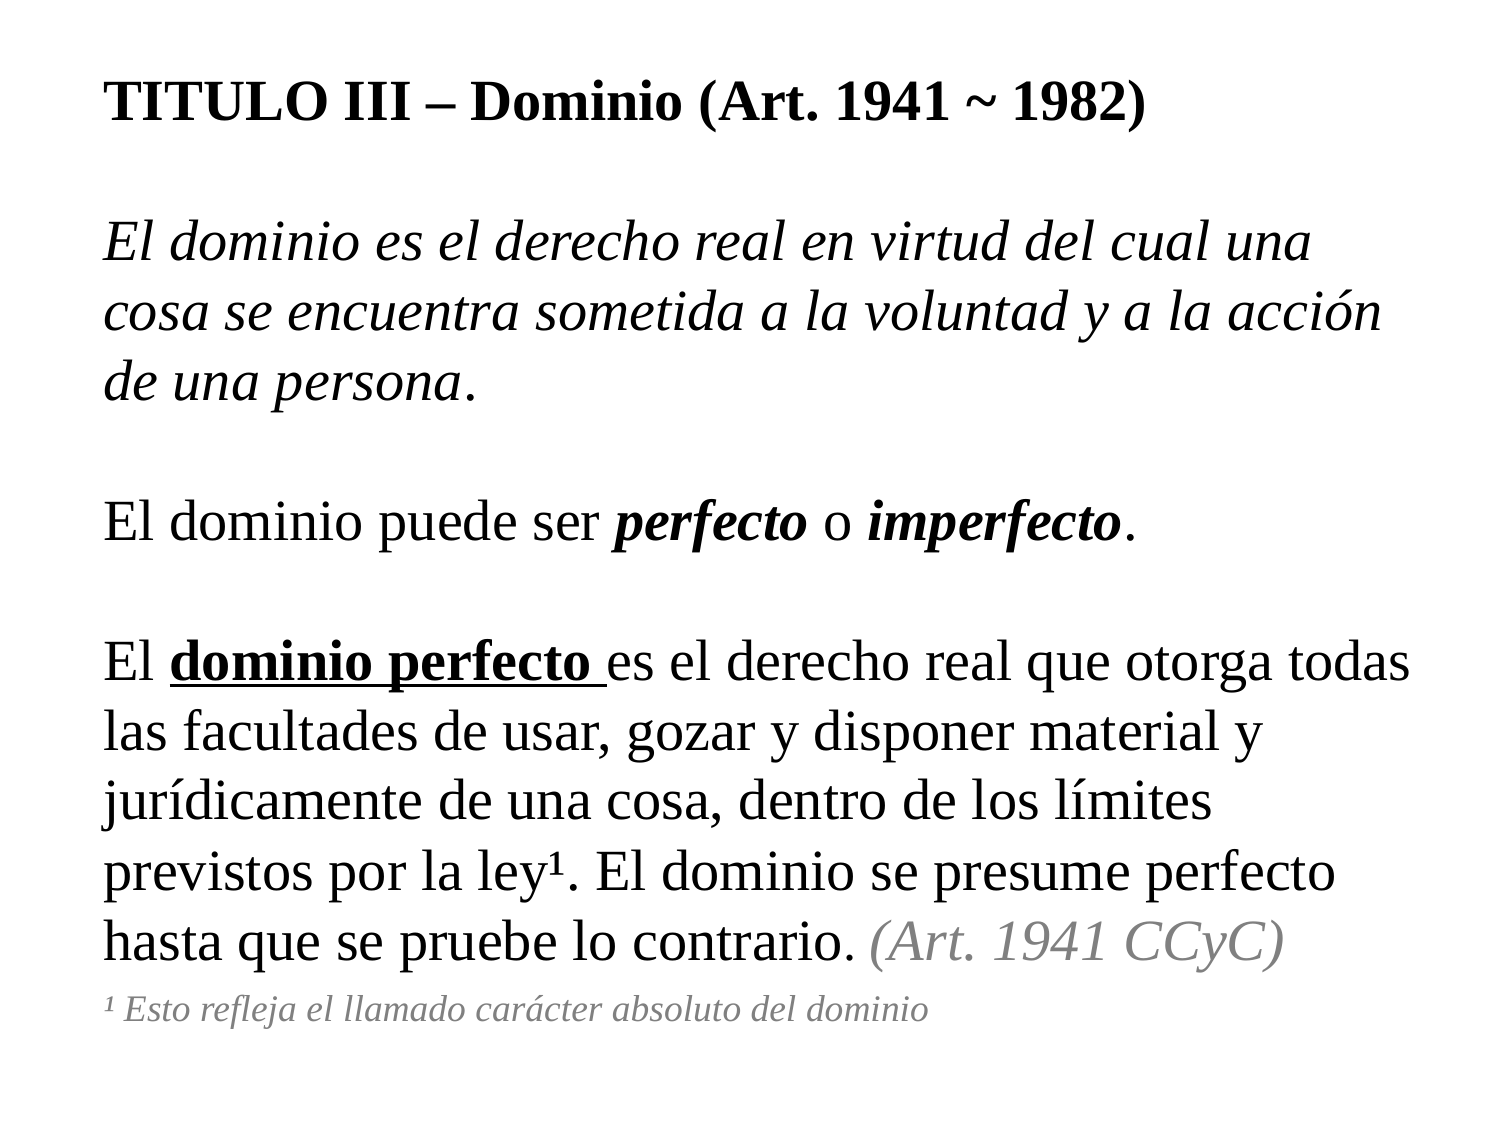

TITULO III – Dominio (Art. 1941 ~ 1982)

El dominio es el derecho real en virtud del cual una cosa se encuentra sometida a la voluntad y a la acción de una persona.

El dominio puede ser perfecto o imperfecto.

El dominio perfecto es el derecho real que otorga todas las facultades de usar, gozar y disponer material y jurídicamente de una cosa, dentro de los límites previstos por la ley¹. El dominio se presume perfecto hasta que se pruebe lo contrario. (Art. 1941 CCyC)
¹ Esto refleja el llamado carácter absoluto del dominio